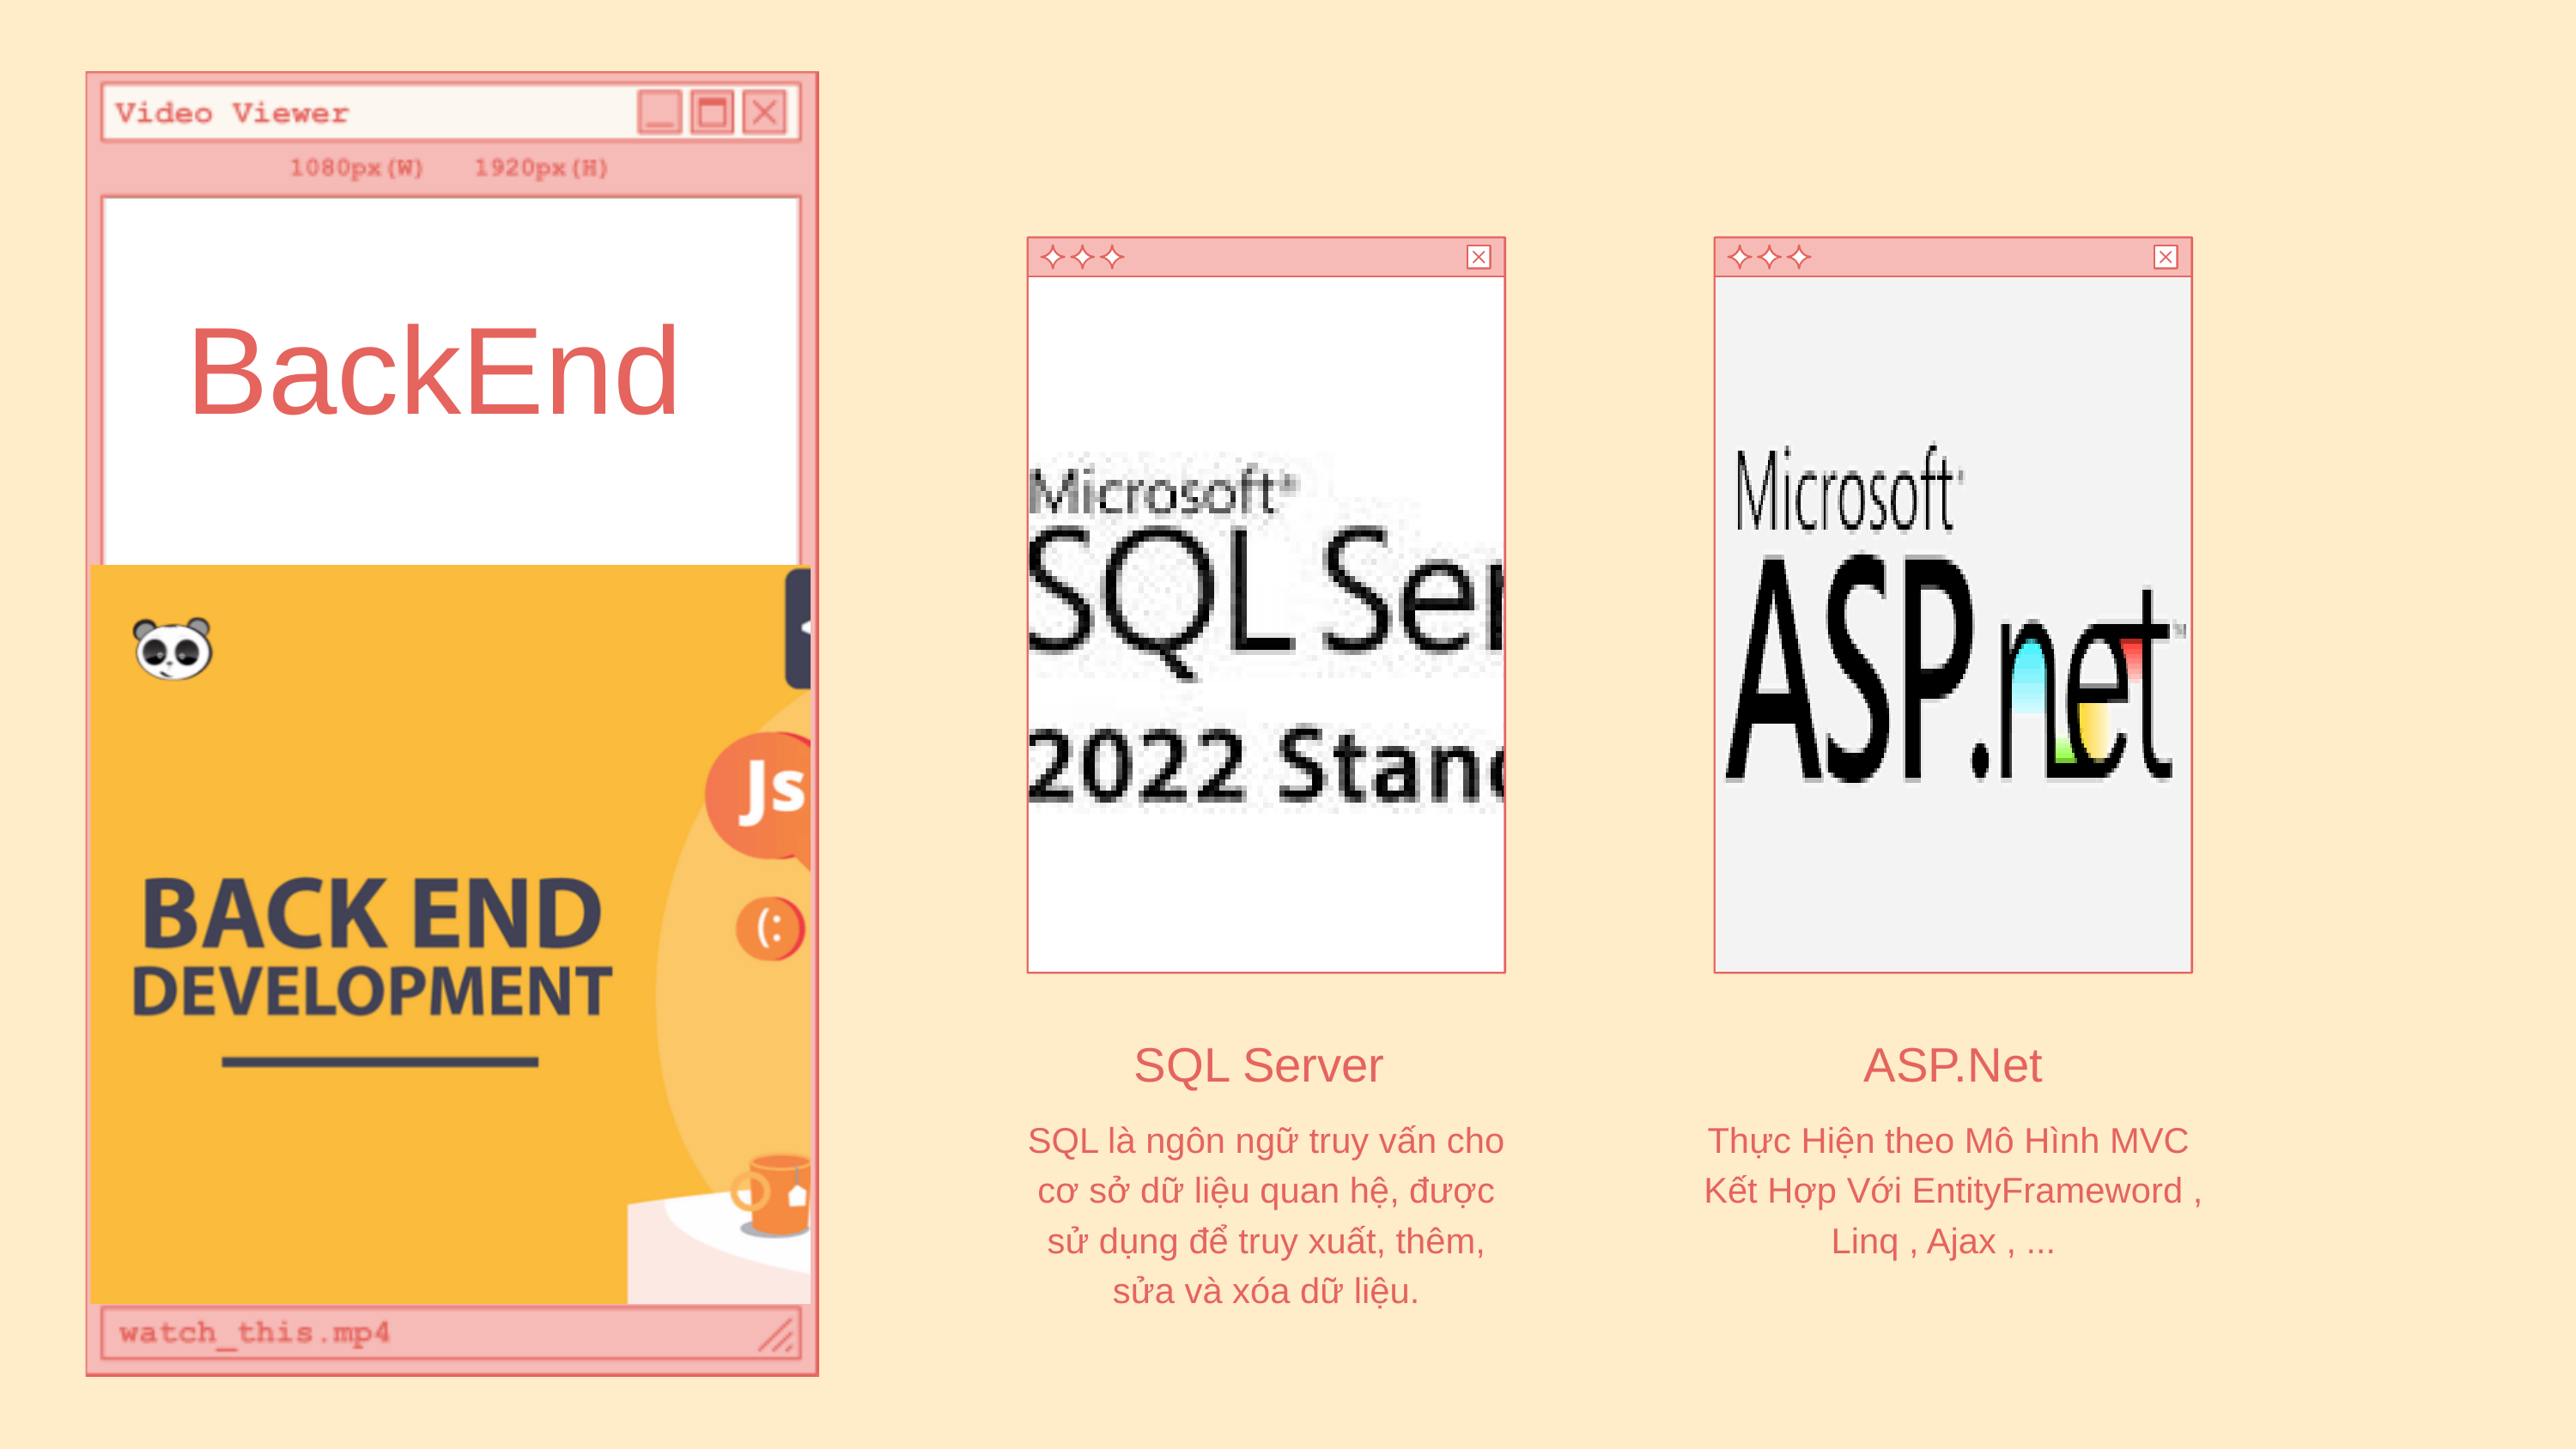

BackEnd

SQL Server
SQL là ngôn ngữ truy vấn cho cơ sở dữ liệu quan hệ, được sử dụng để truy xuất, thêm, sửa và xóa dữ liệu.
ASP.Net
Thực Hiện theo Mô Hình MVC  Kết Hợp Với EntityFrameword , Linq , Ajax , ...